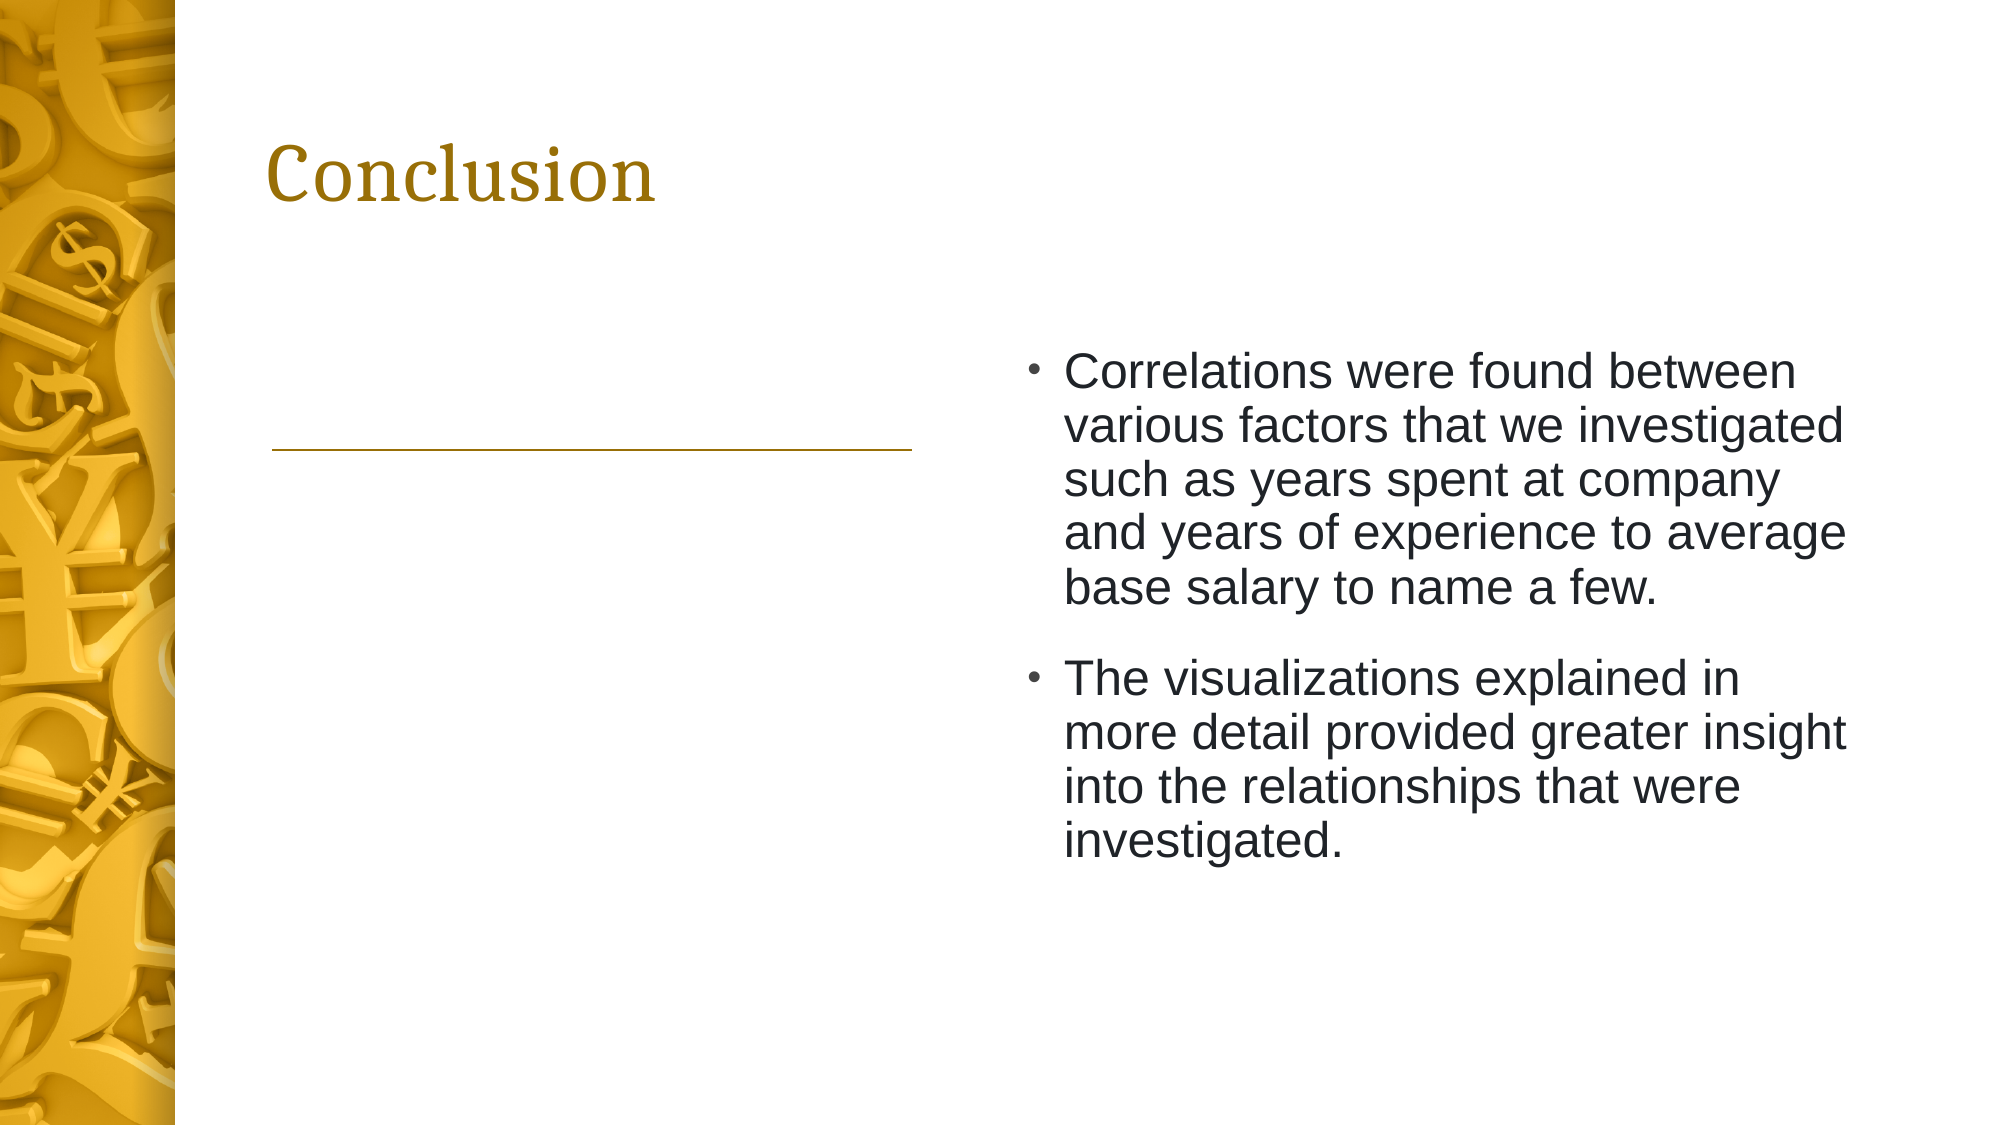

# Conclusion
Correlations were found between various factors that we investigated such as years spent at company and years of experience to average base salary to name a few.
The visualizations explained in more detail provided greater insight into the relationships that were investigated.